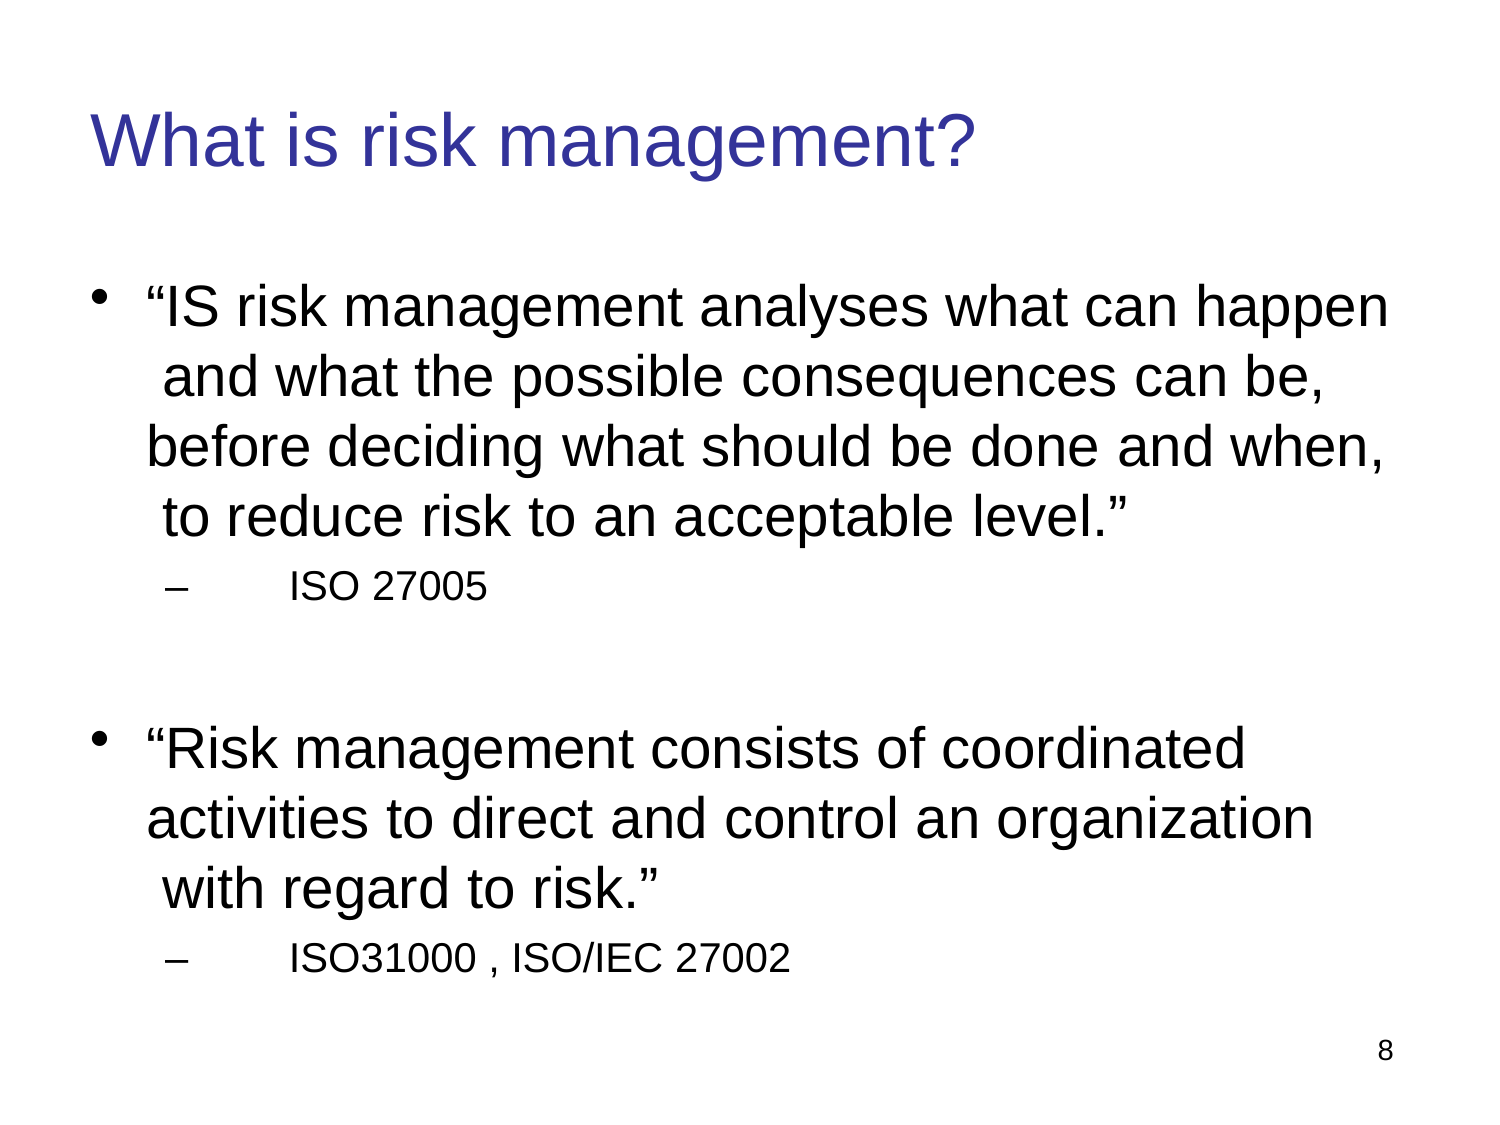

# What is risk management?
“IS risk management analyses what can happen  and what the possible consequences can be,  before deciding what should be done and when,  to reduce risk to an acceptable level.”
–	ISO 27005

“Risk management consists of coordinated  activities to direct and control an organization  with regard to risk.”
–	ISO31000 , ISO/IEC 27002
8